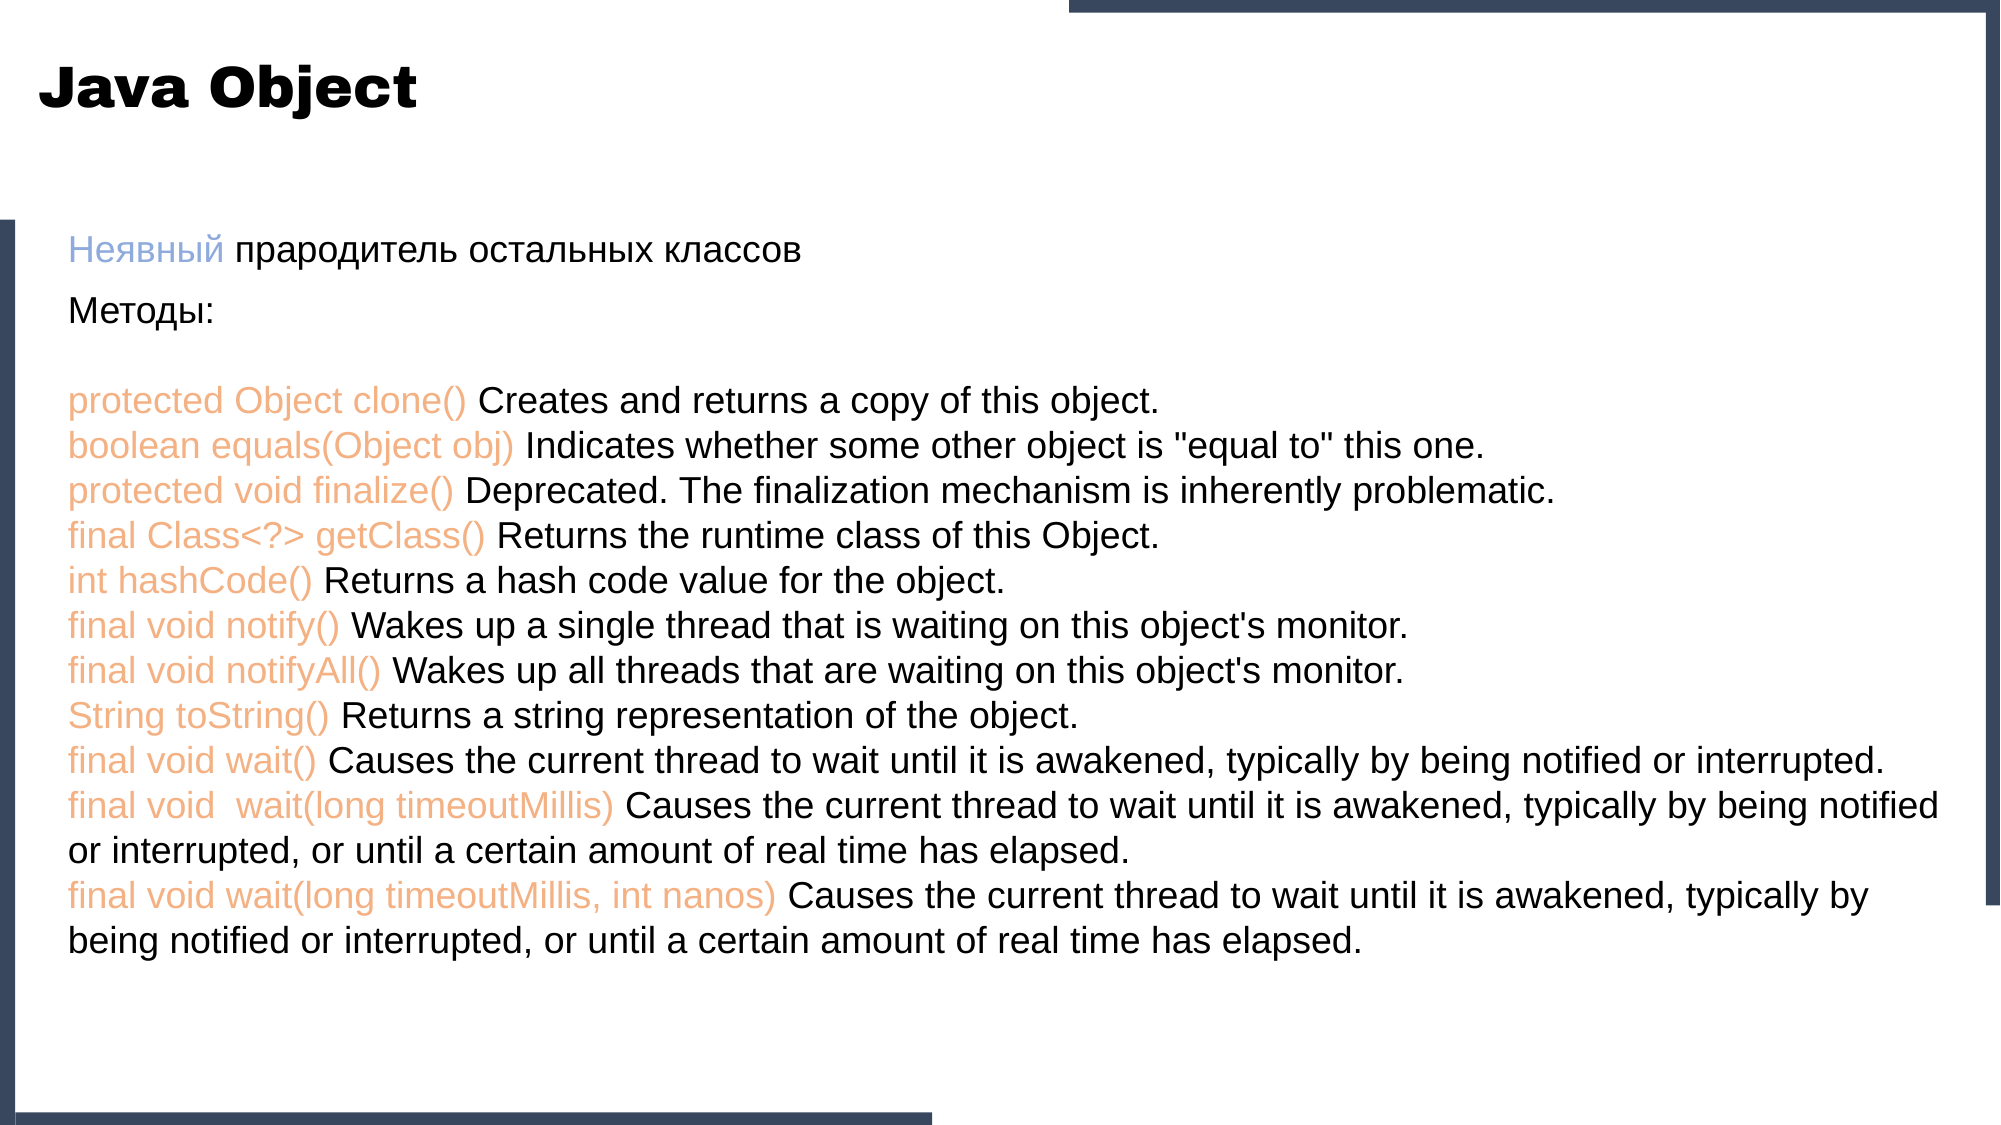

Java Object
Неявный прародитель остальных классов

Методы:

protected Object clone() Creates and returns a copy of this object.
boolean equals(Object obj) Indicates whether some other object is "equal to" this one.
protected void finalize() Deprecated. The finalization mechanism is inherently problematic.
final Class<?> getClass() Returns the runtime class of this Object.
int hashCode() Returns a hash code value for the object.
final void notify() Wakes up a single thread that is waiting on this object's monitor.
final void notifyAll() Wakes up all threads that are waiting on this object's monitor.
String toString() Returns a string representation of the object.
final void wait() Causes the current thread to wait until it is awakened, typically by being notified or interrupted.
final void  wait(long timeoutMillis) Causes the current thread to wait until it is awakened, typically by being notified or interrupted, or until a certain amount of real time has elapsed.
final void wait(long timeoutMillis, int nanos) Causes the current thread to wait until it is awakened, typically by being notified or interrupted, or until a certain amount of real time has elapsed.